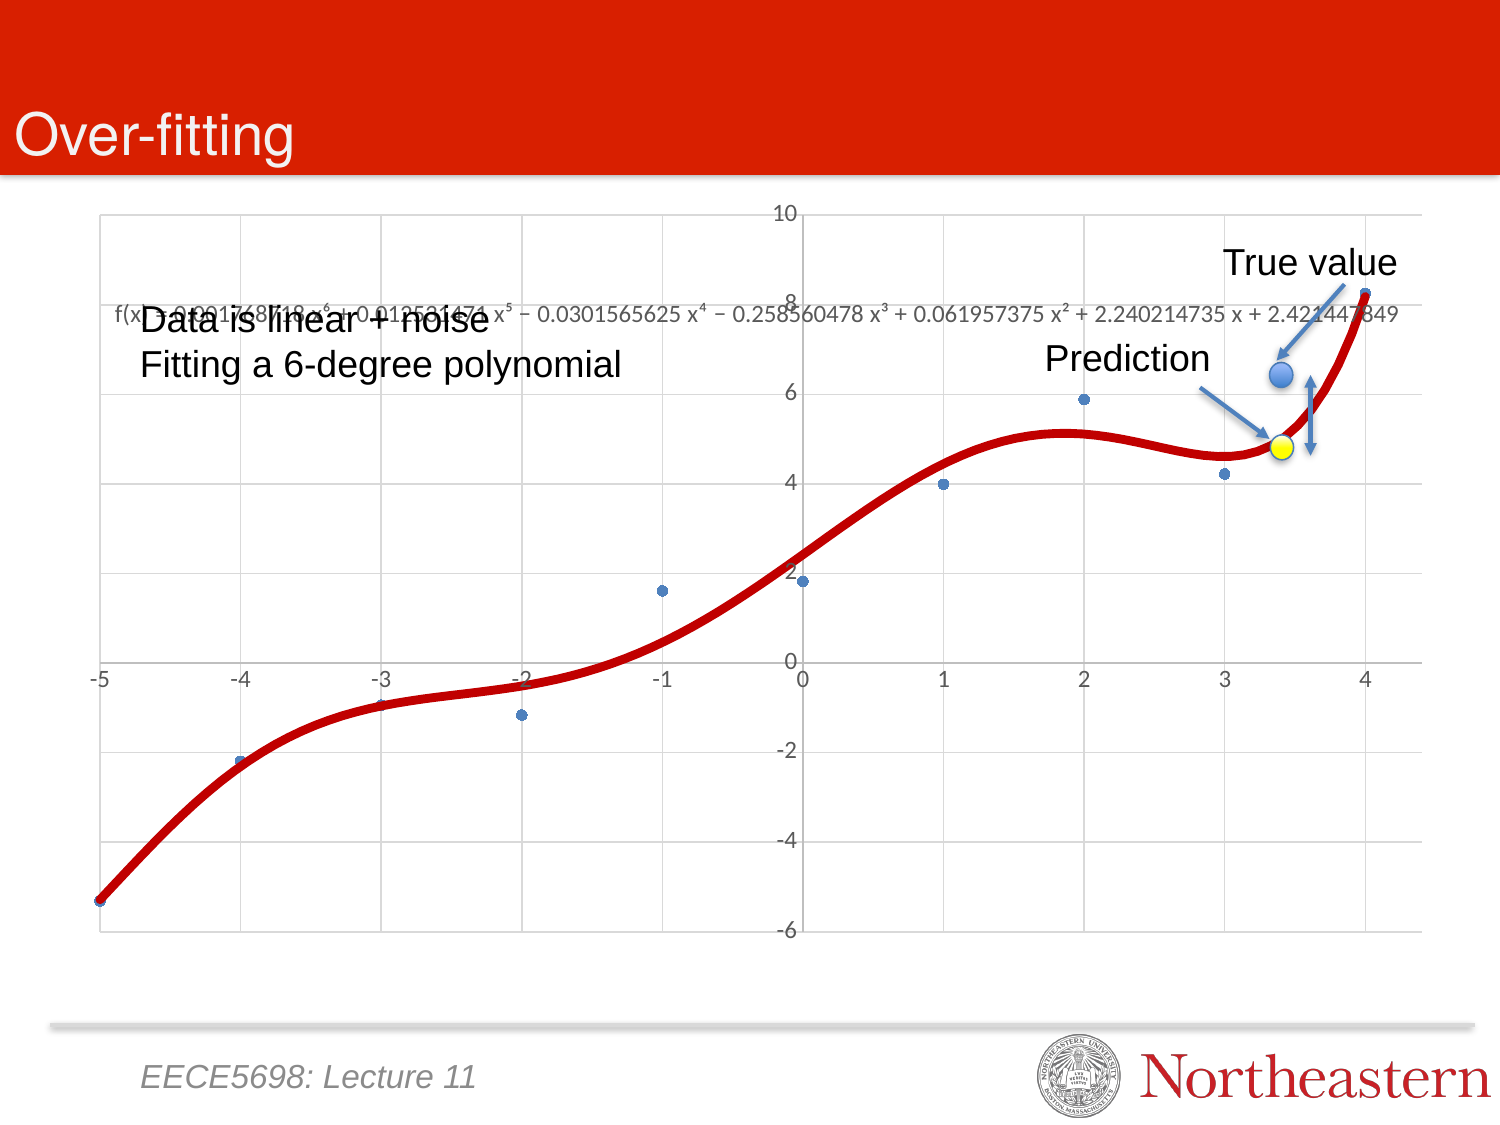

# Over-fitting

### Chart

| Category | Y-Value 1 |
|---|---|
True value
Data is linear + noise
Fitting a 6-degree polynomial

Prediction

EECE5698: Lecture 11